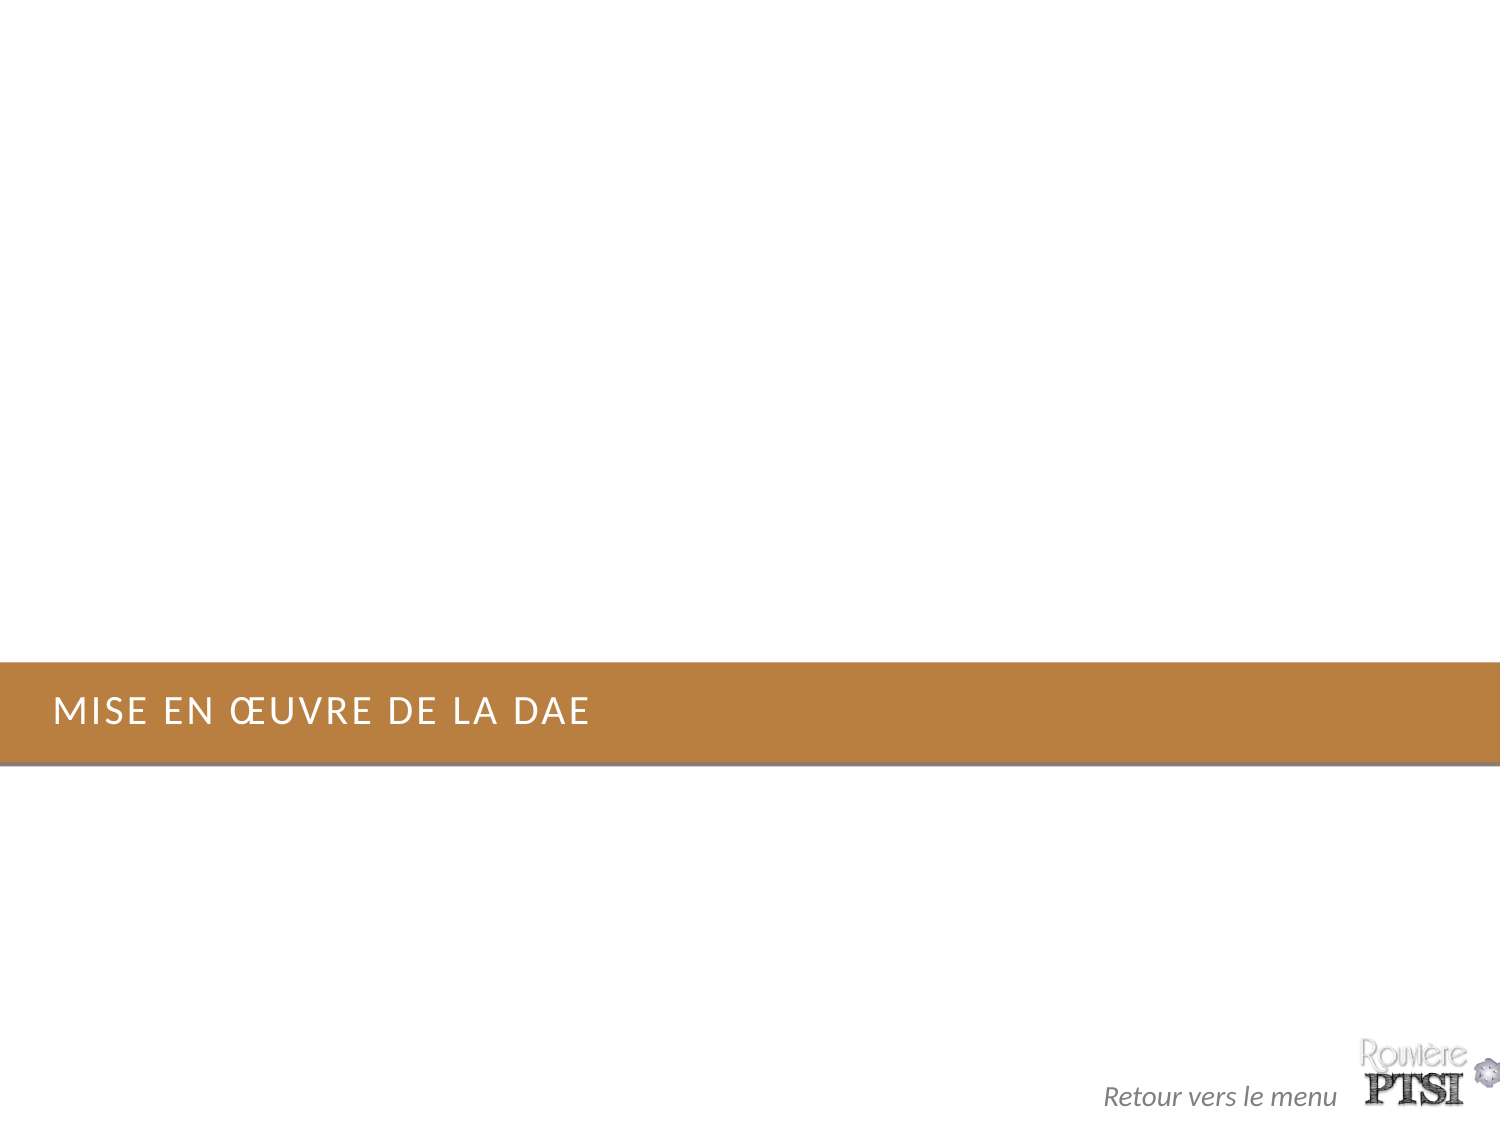

# Mise en œuvre de la dAE
11
Retour vers le menu